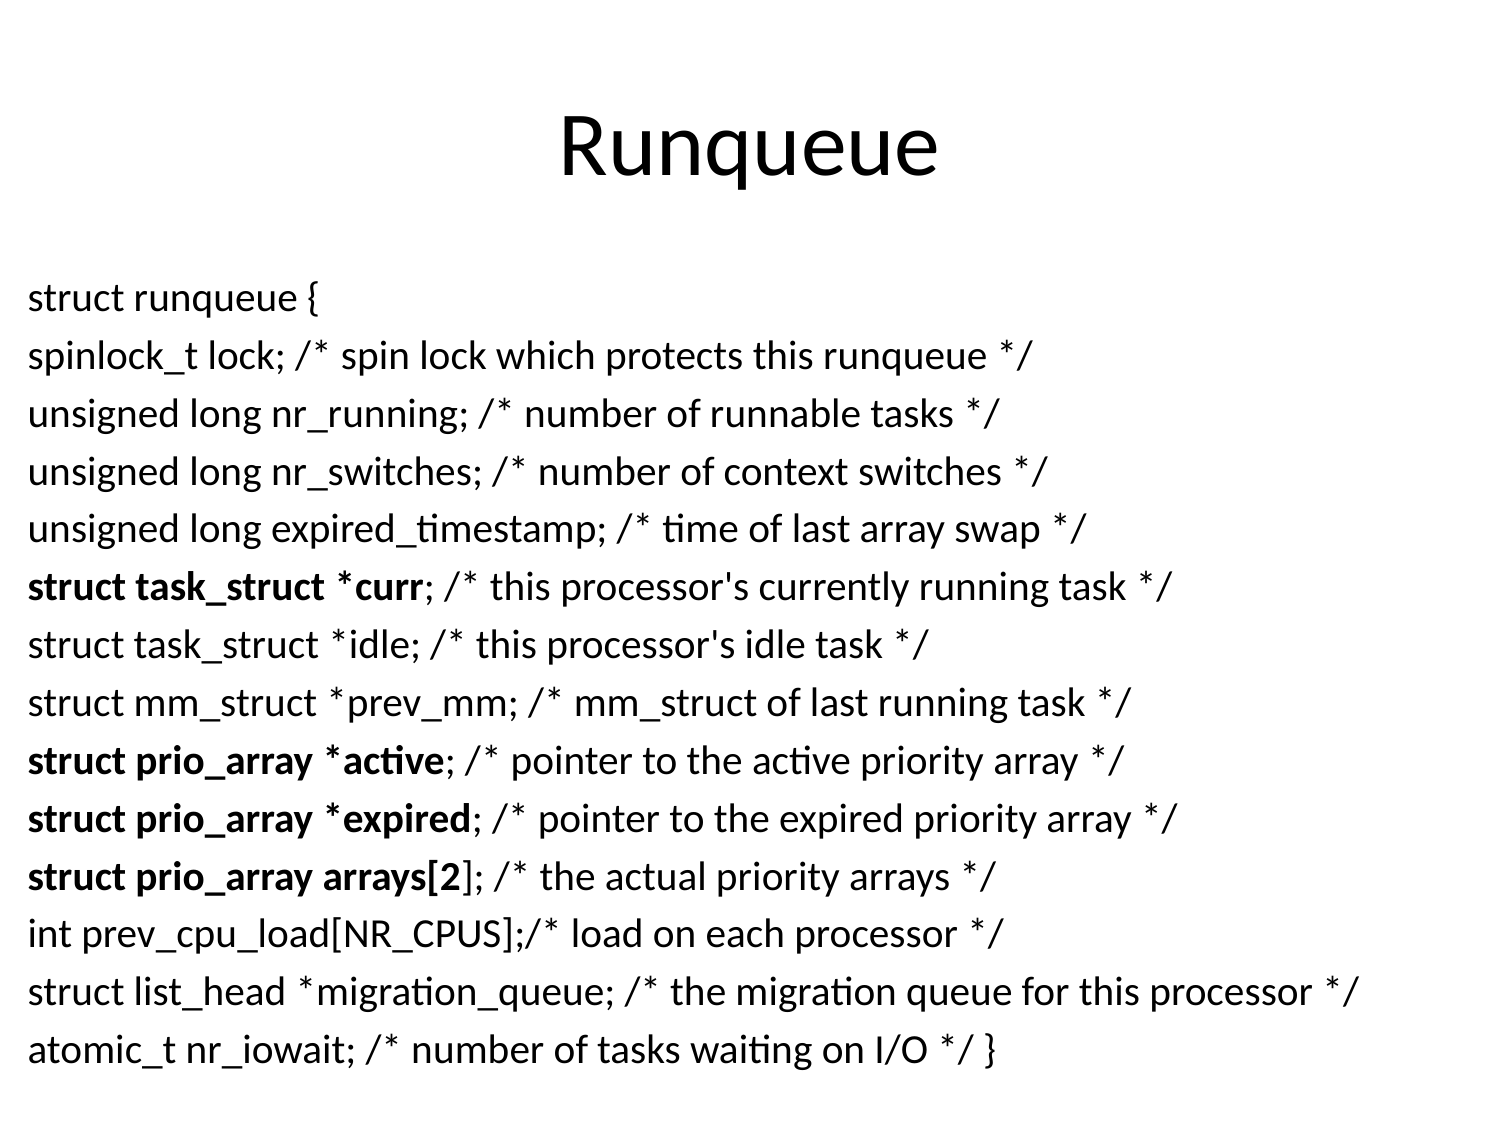

# Runqueue
struct runqueue {
spinlock_t lock; /* spin lock which protects this runqueue */
unsigned long nr_running; /* number of runnable tasks */
unsigned long nr_switches; /* number of context switches */
unsigned long expired_timestamp; /* time of last array swap */
struct task_struct *curr; /* this processor's currently running task */
struct task_struct *idle; /* this processor's idle task */
struct mm_struct *prev_mm; /* mm_struct of last running task */
struct prio_array *active; /* pointer to the active priority array */
struct prio_array *expired; /* pointer to the expired priority array */
struct prio_array arrays[2]; /* the actual priority arrays */
int prev_cpu_load[NR_CPUS];/* load on each processor */
struct list_head *migration_queue; /* the migration queue for this processor */
atomic_t nr_iowait; /* number of tasks waiting on I/O */ }